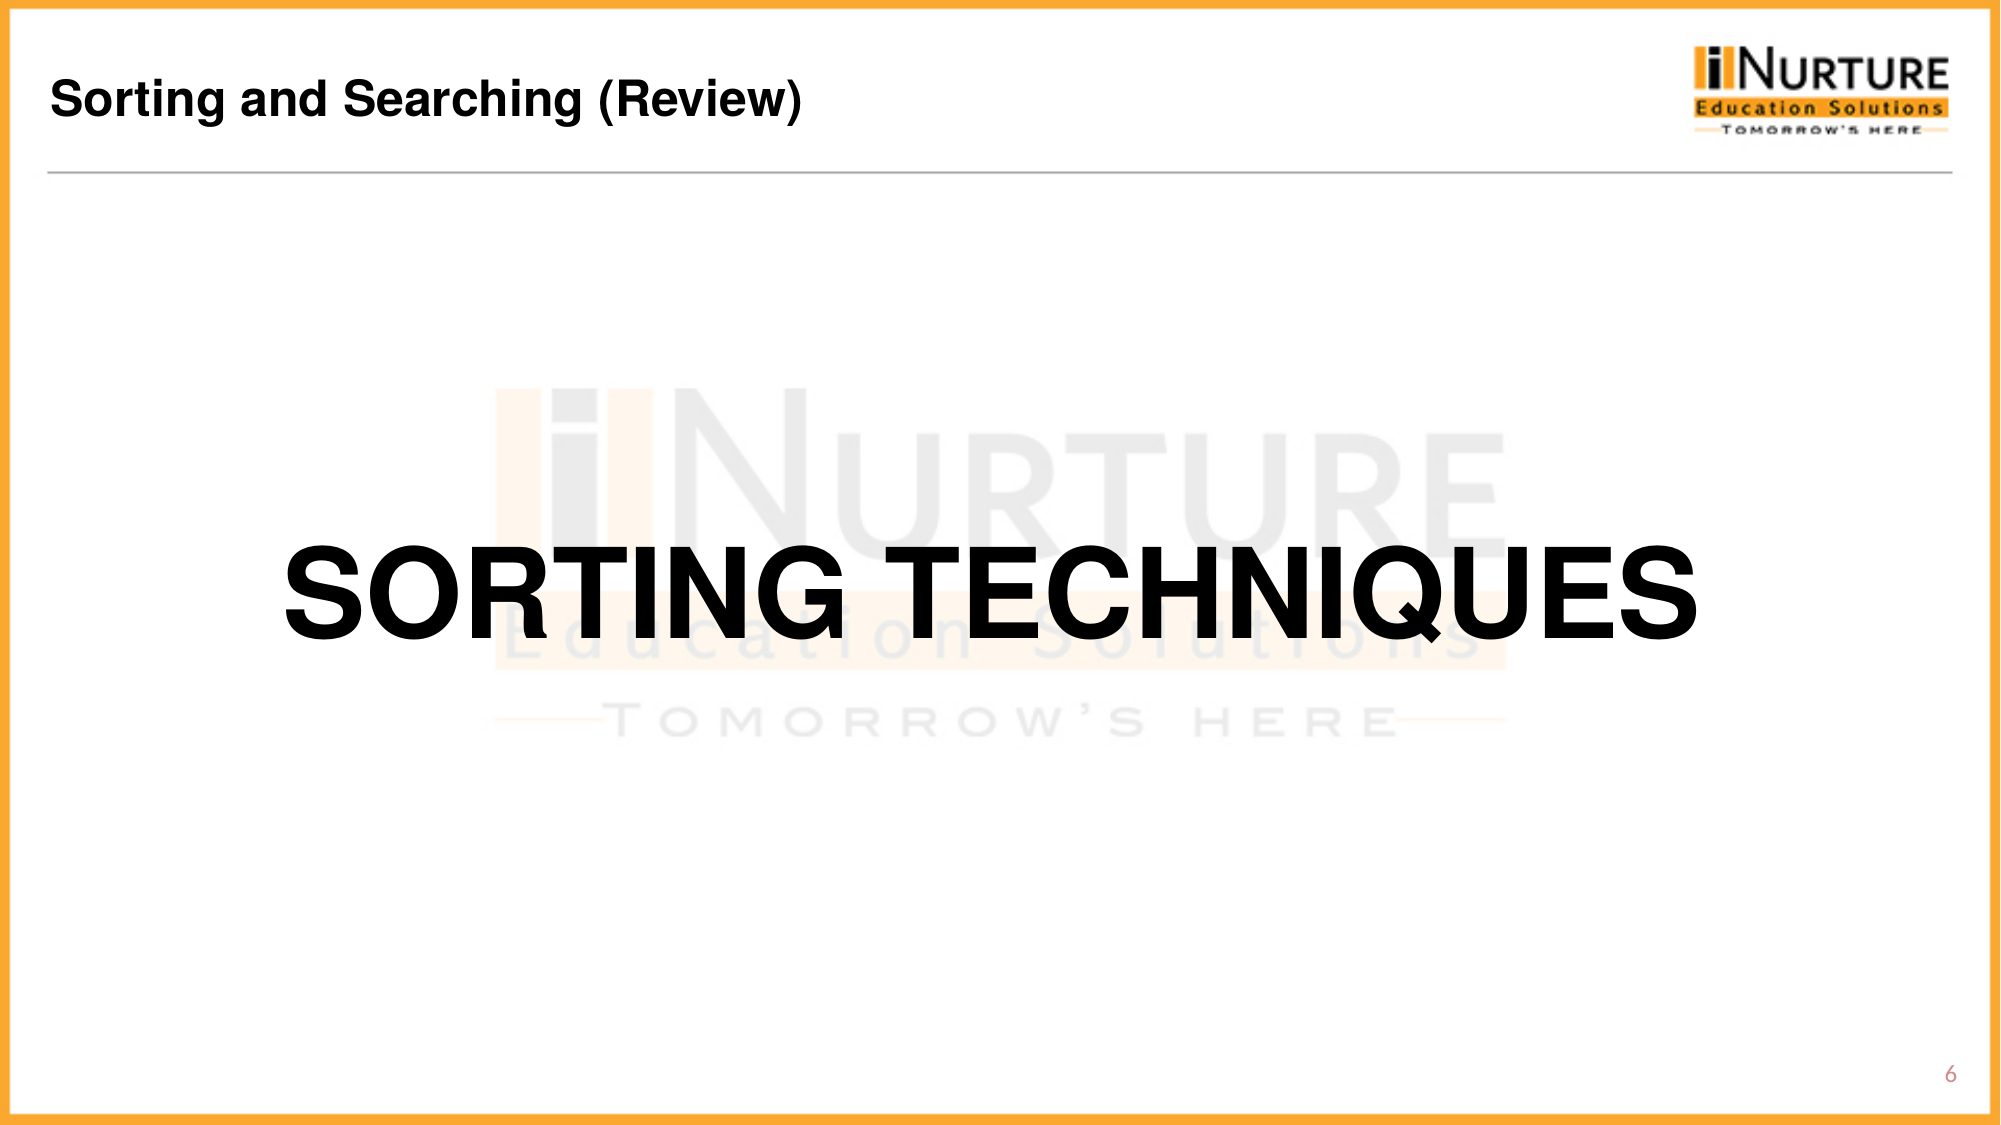

Sorting and Searching (Review)
SORTING TECHNIQUES
6